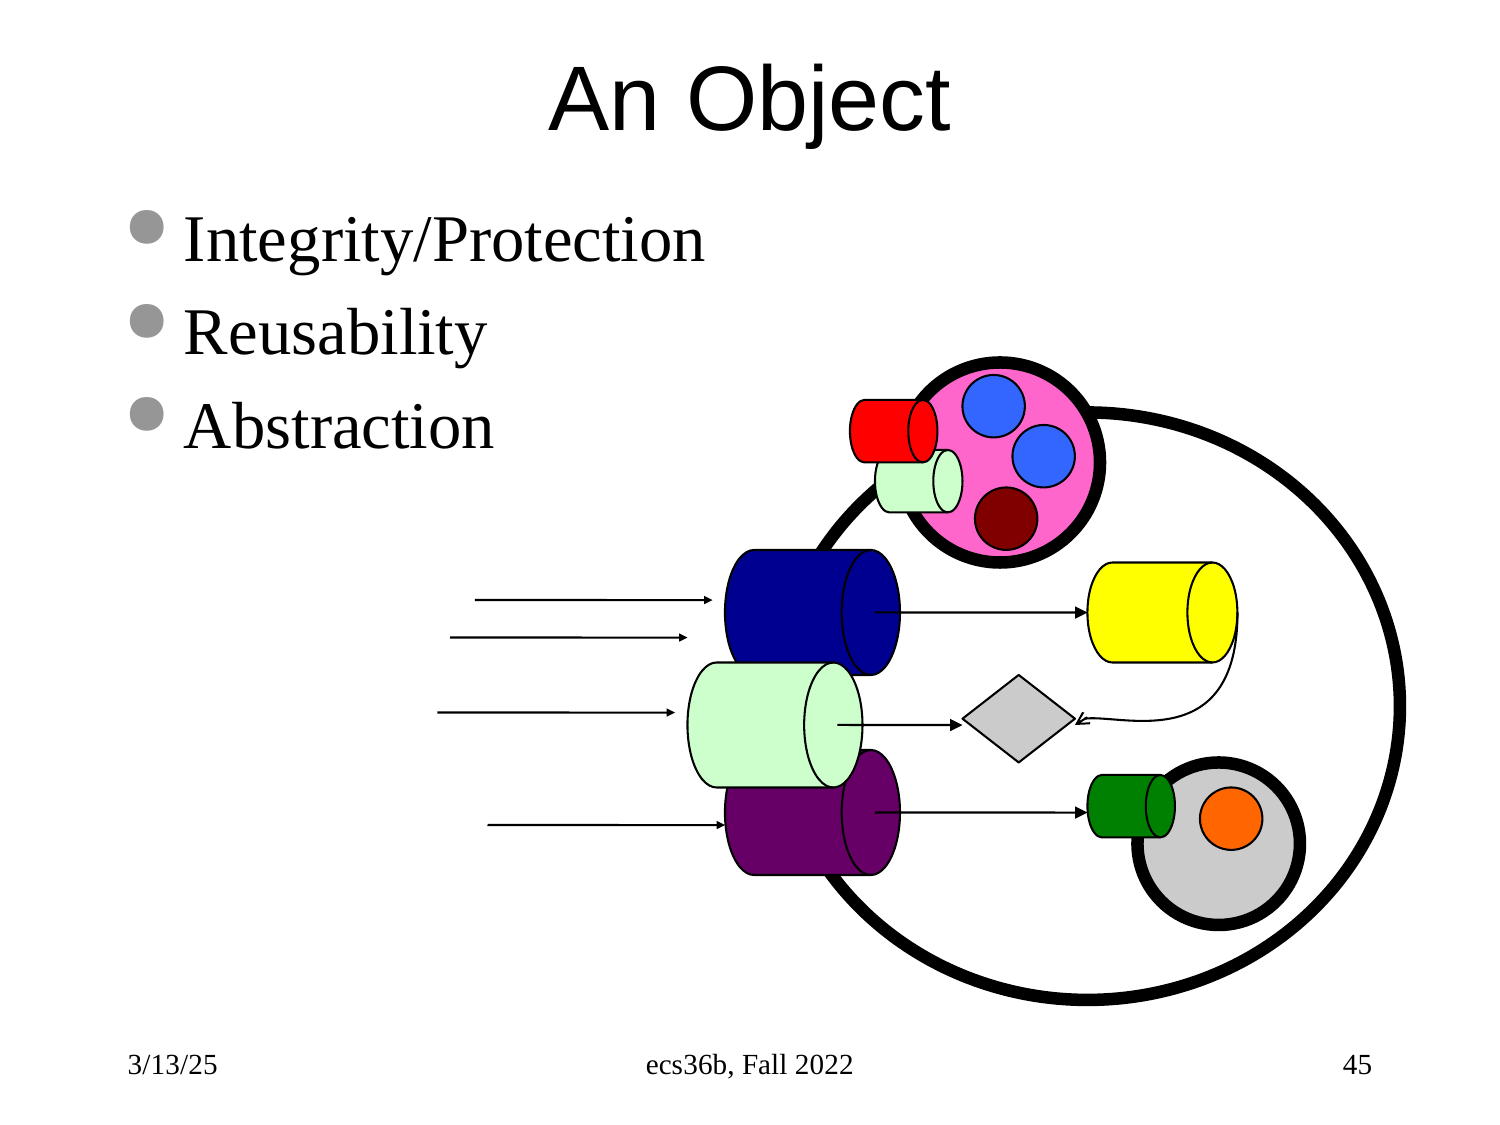

# An Object
Integrity/Protection
Reusability
Abstraction

3/13/25
ecs36b, Fall 2022
45